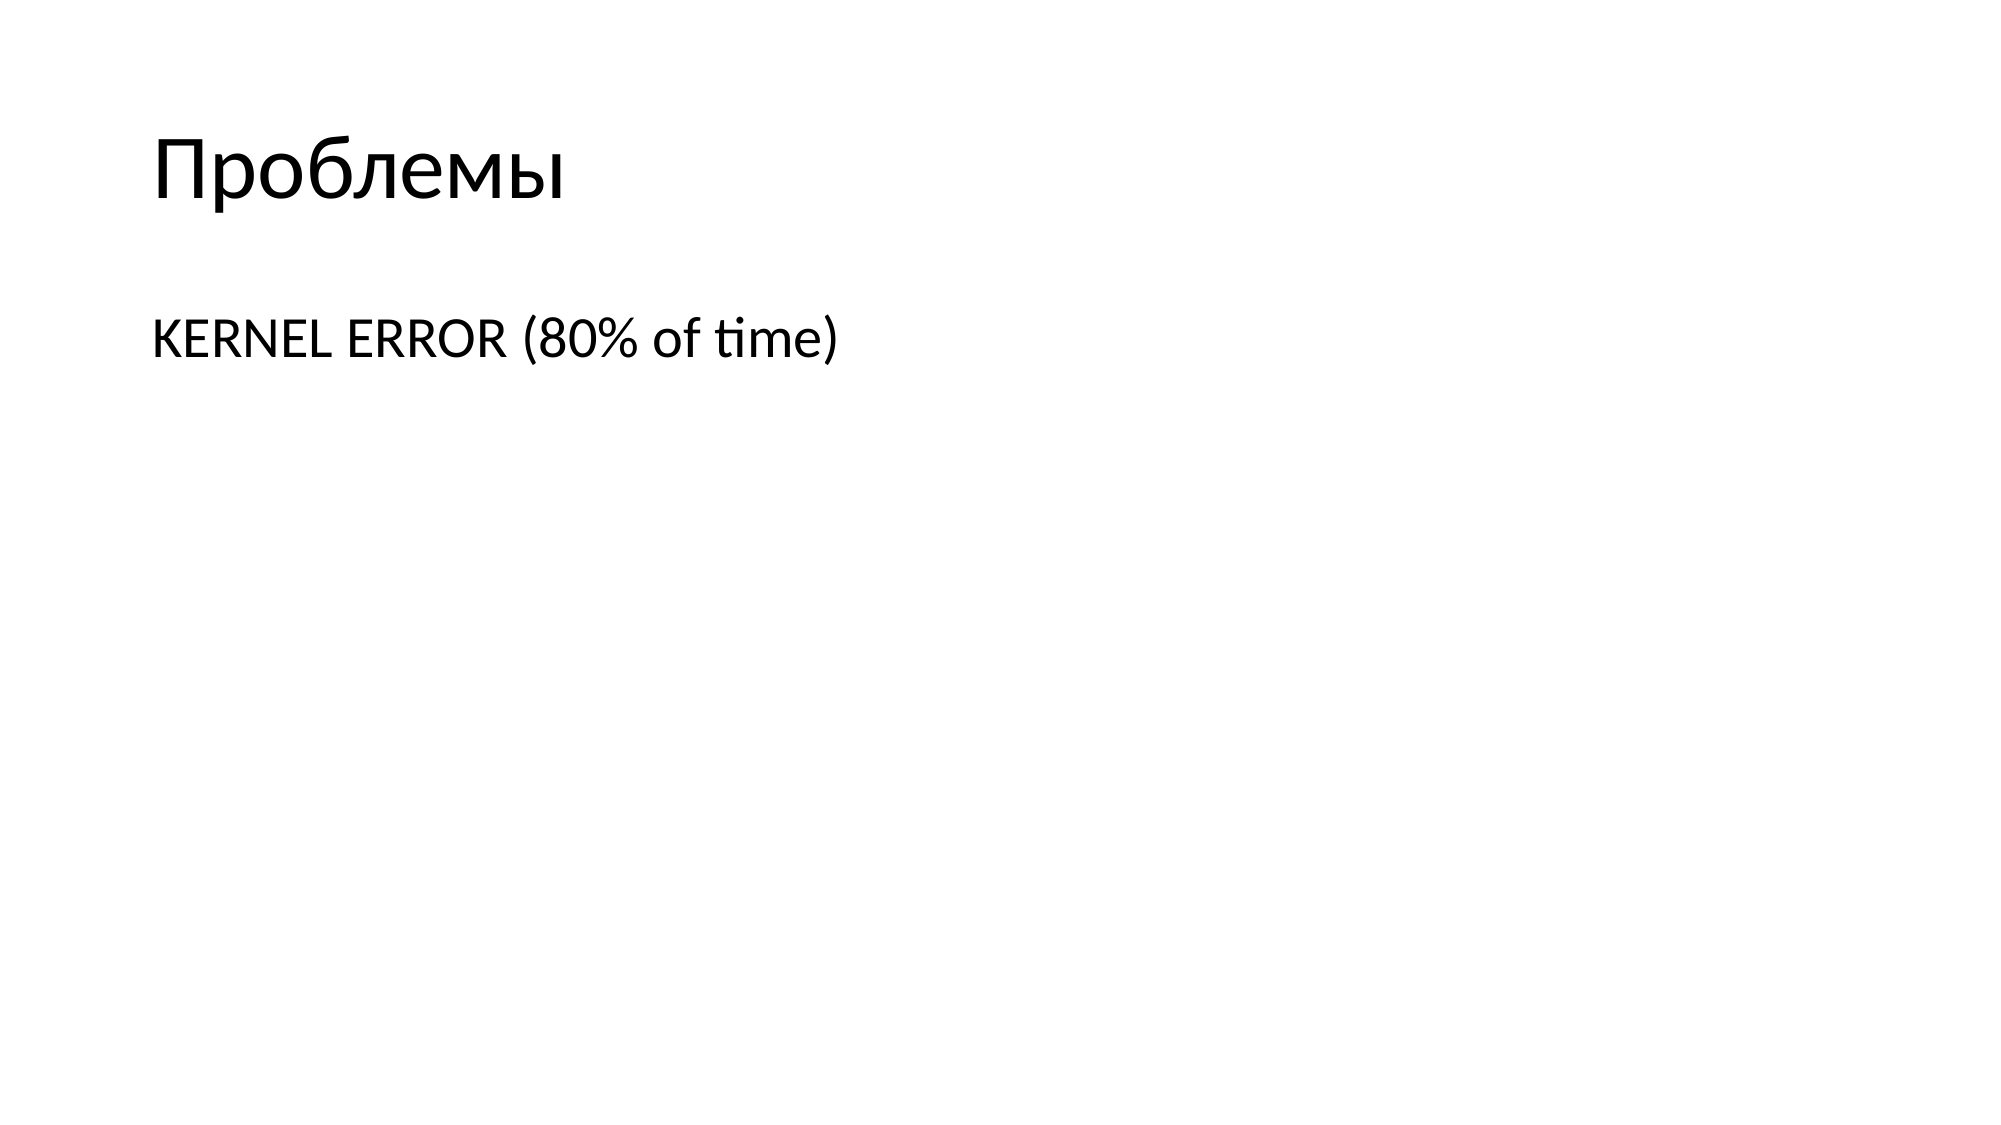

# Проблемы
KERNEL ERROR (80% of time)